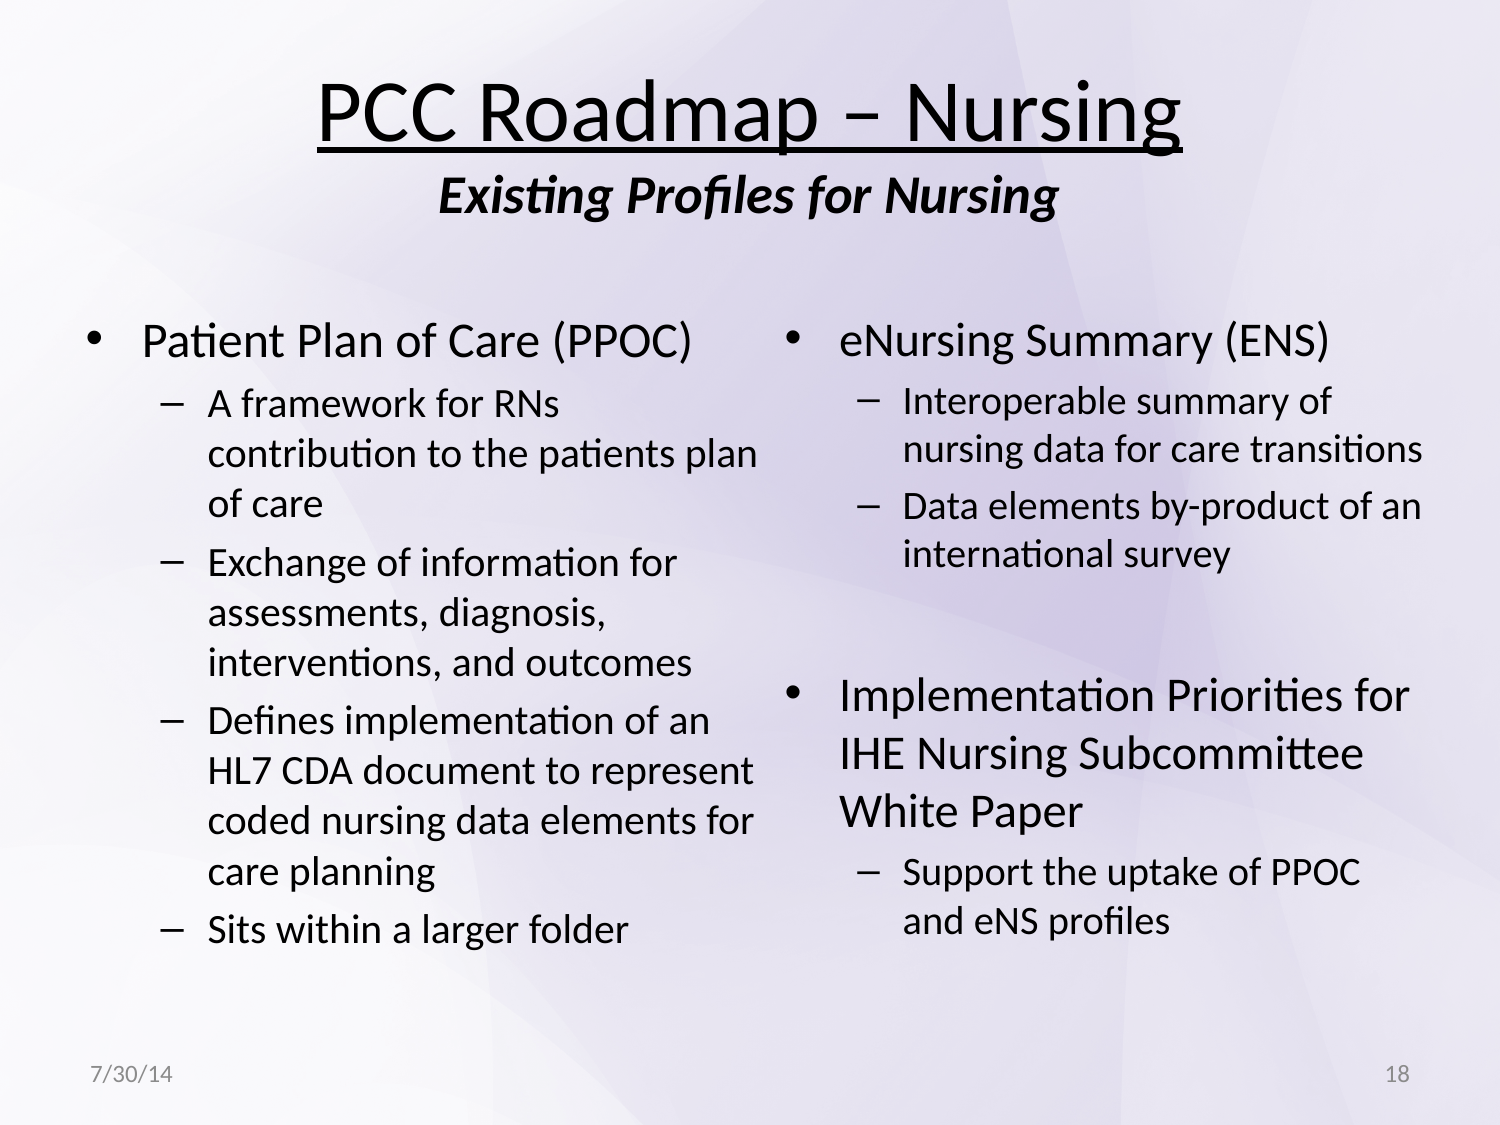

# PCC Roadmap – Nursing Existing Profiles for Nursing
Patient Plan of Care (PPOC)
A framework for RNs contribution to the patients plan of care
Exchange of information for assessments, diagnosis, interventions, and outcomes
Defines implementation of an HL7 CDA document to represent coded nursing data elements for care planning
Sits within a larger folder
eNursing Summary (ENS)
Interoperable summary of nursing data for care transitions
Data elements by-product of an international survey

Implementation Priorities for IHE Nursing Subcommittee White Paper
Support the uptake of PPOC and eNS profiles

7/30/14
18